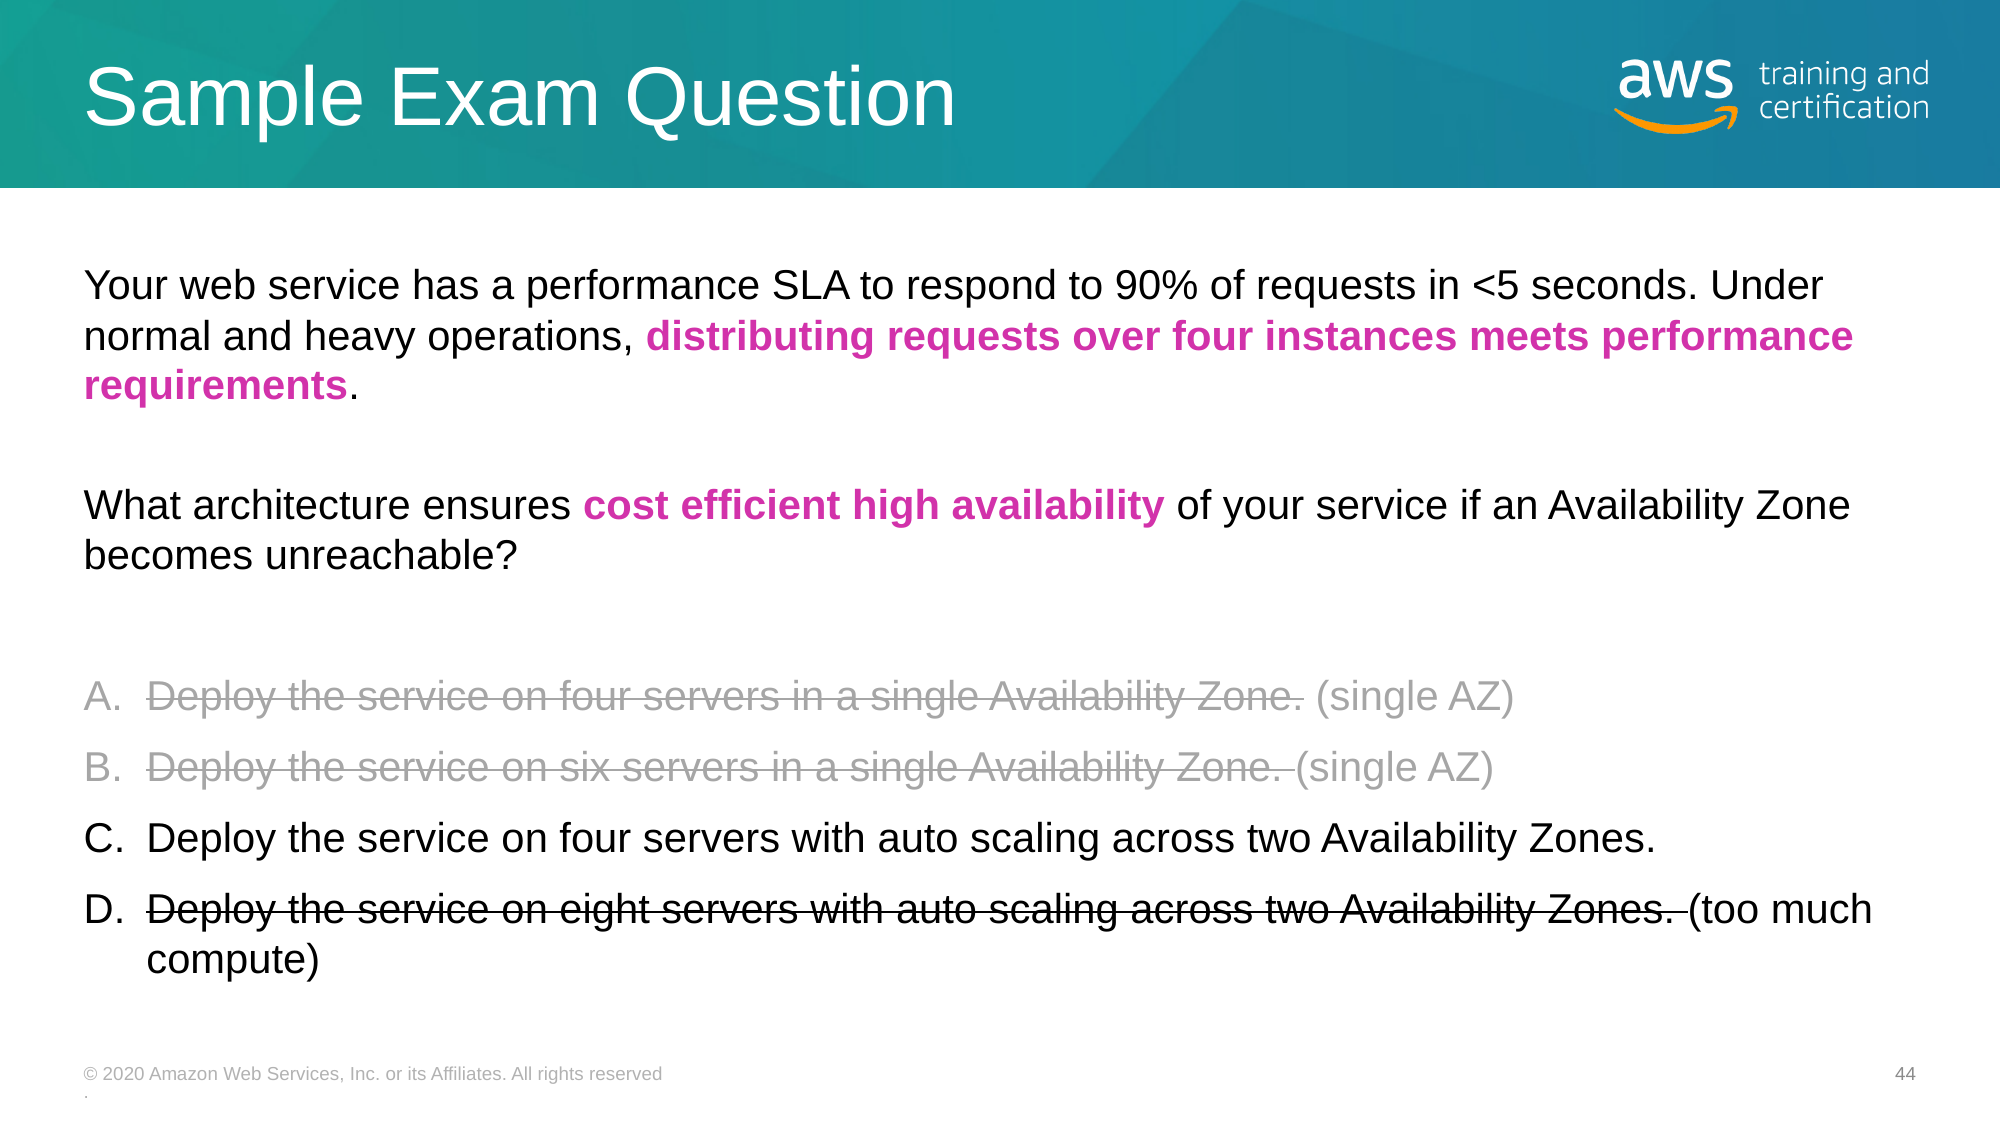

# Sample Exam Question
Your web service has a performance SLA to respond to 90% of requests in <5 seconds. Under normal and heavy operations, distributing requests over four instances meets performance requirements.

What architecture ensures cost efficient high availability of your service if an Availability Zone becomes unreachable?

Deploy the service on four servers in a single Availability Zone. (single AZ)
Deploy the service on six servers in a single Availability Zone. (single AZ)
Deploy the service on four servers with auto scaling across two Availability Zones.
Deploy the service on eight servers with auto scaling across two Availability Zones. (too much compute)
© 2020 Amazon Web Services, Inc. or its Affiliates. All rights reserved.
44